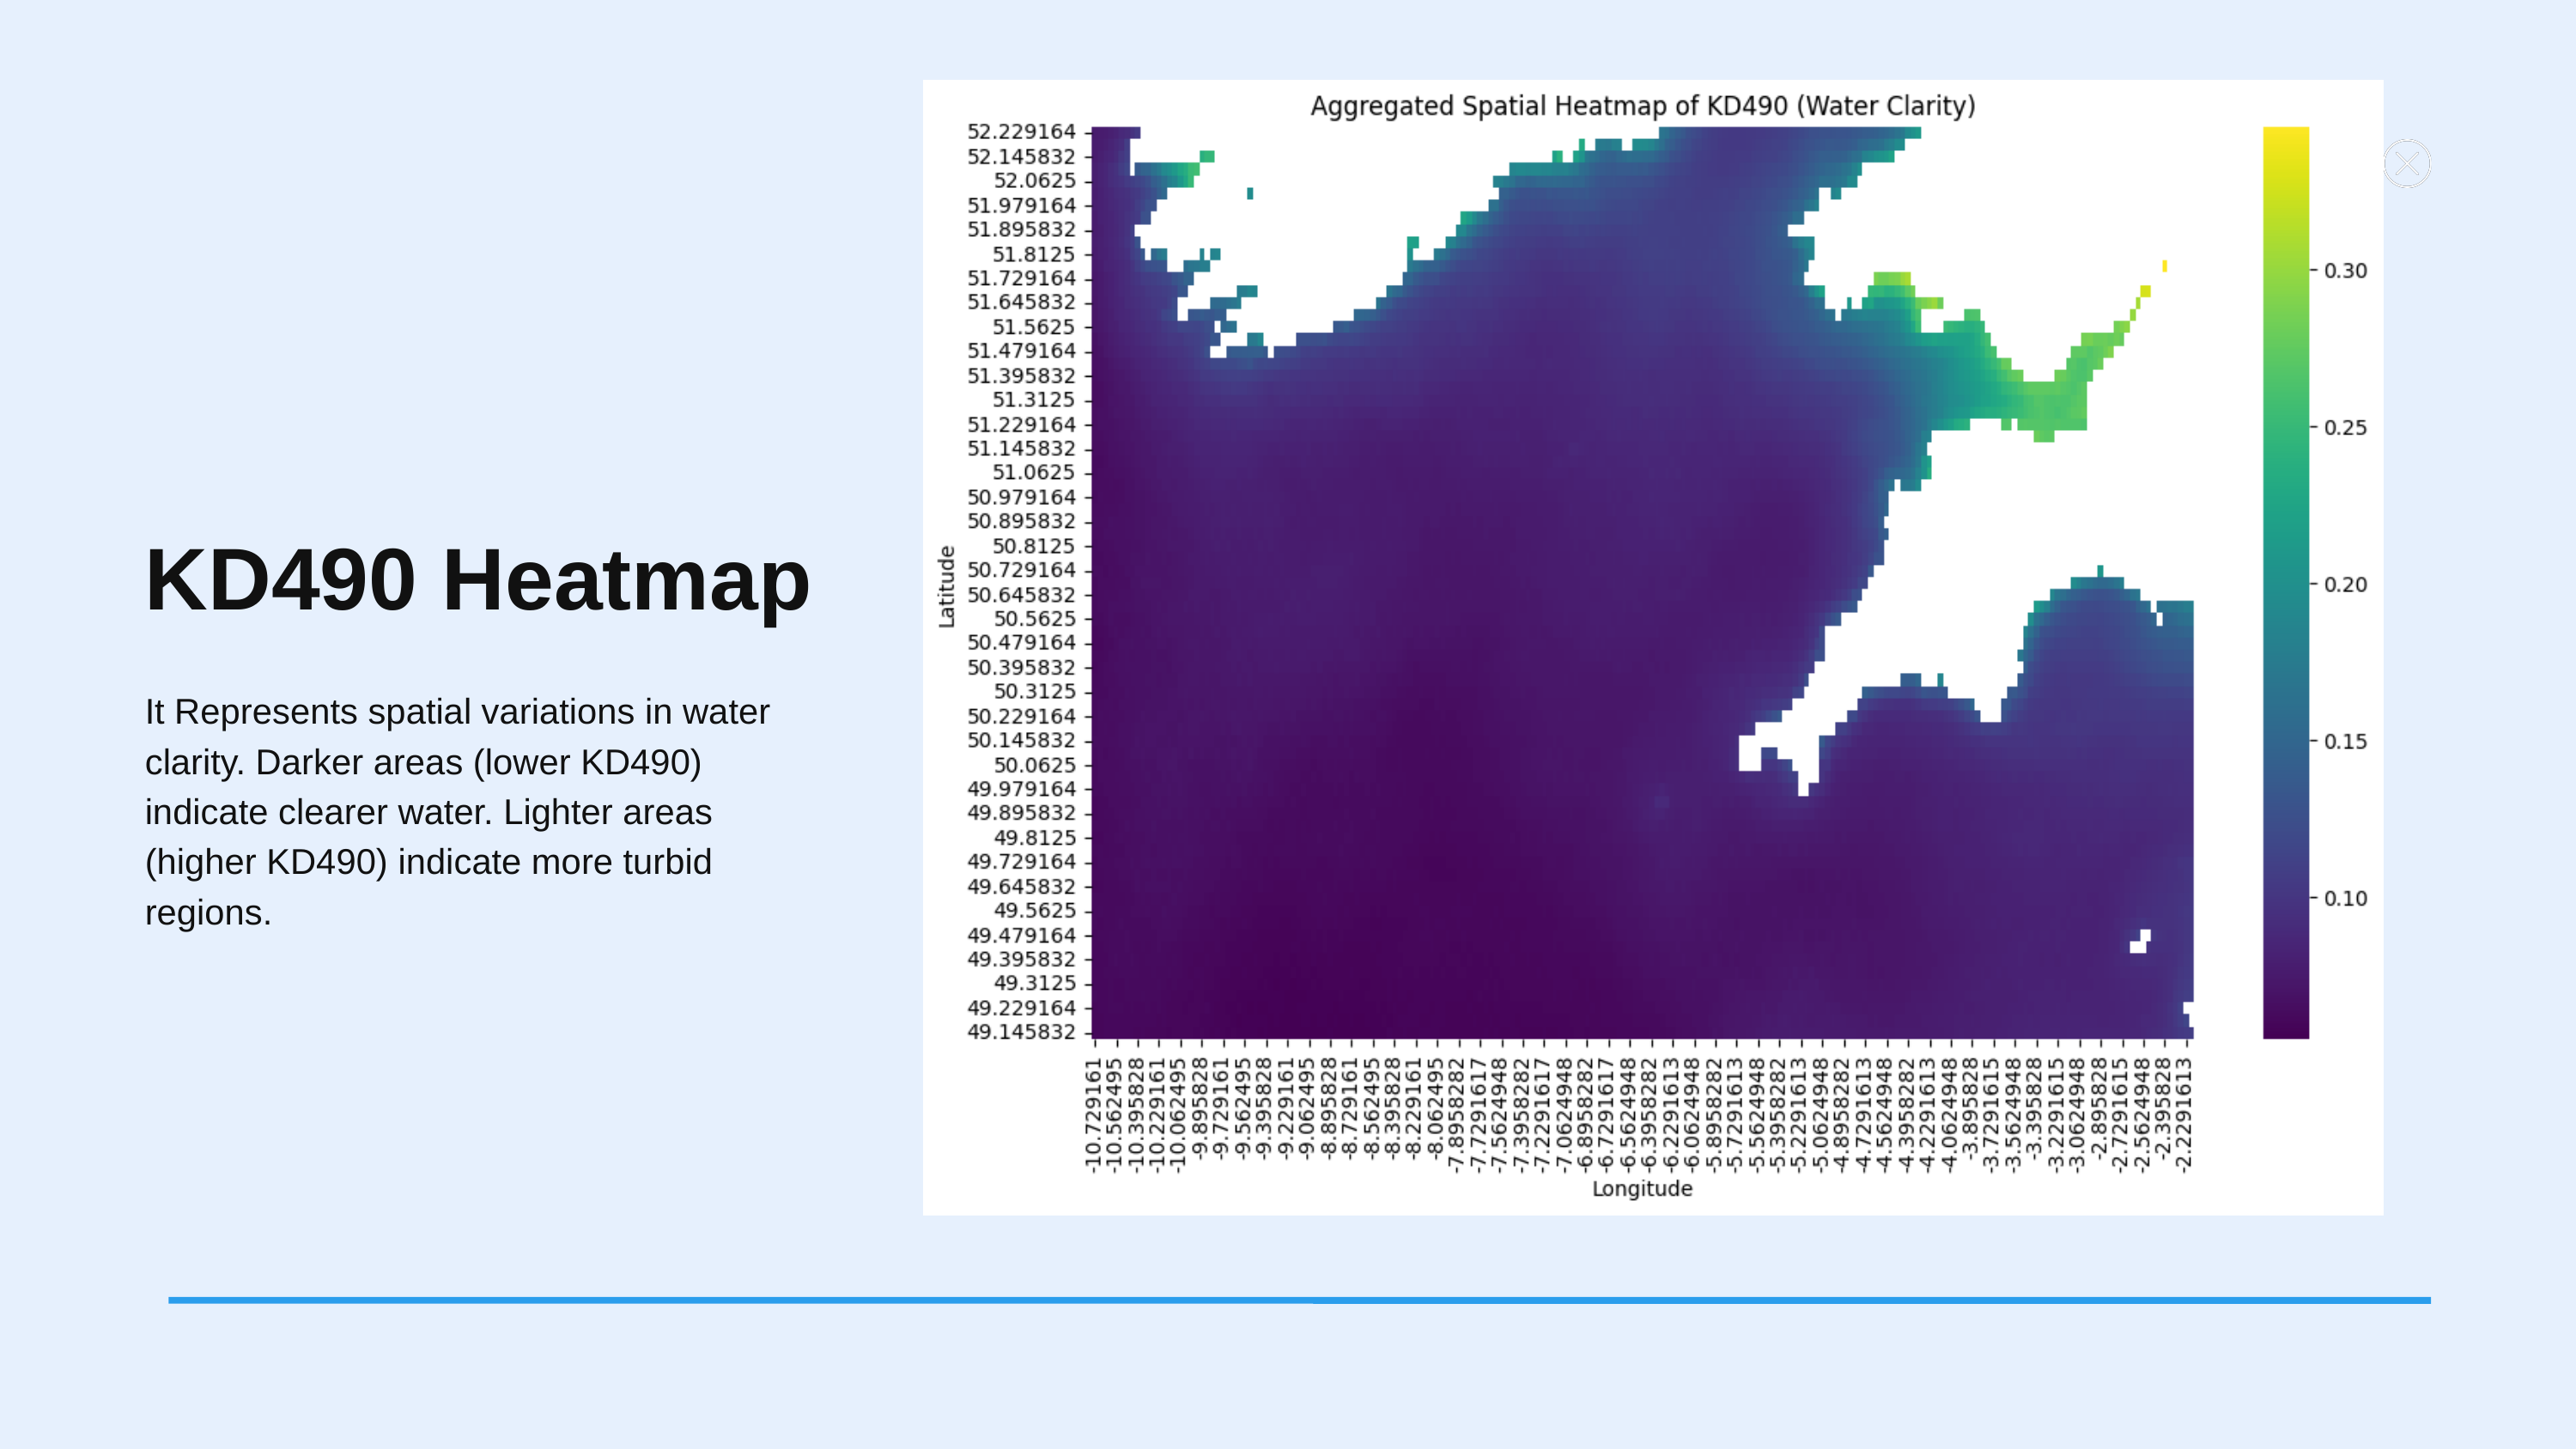

KD490 Heatmap
It Represents spatial variations in water clarity. Darker areas (lower KD490) indicate clearer water. Lighter areas (higher KD490) indicate more turbid regions.